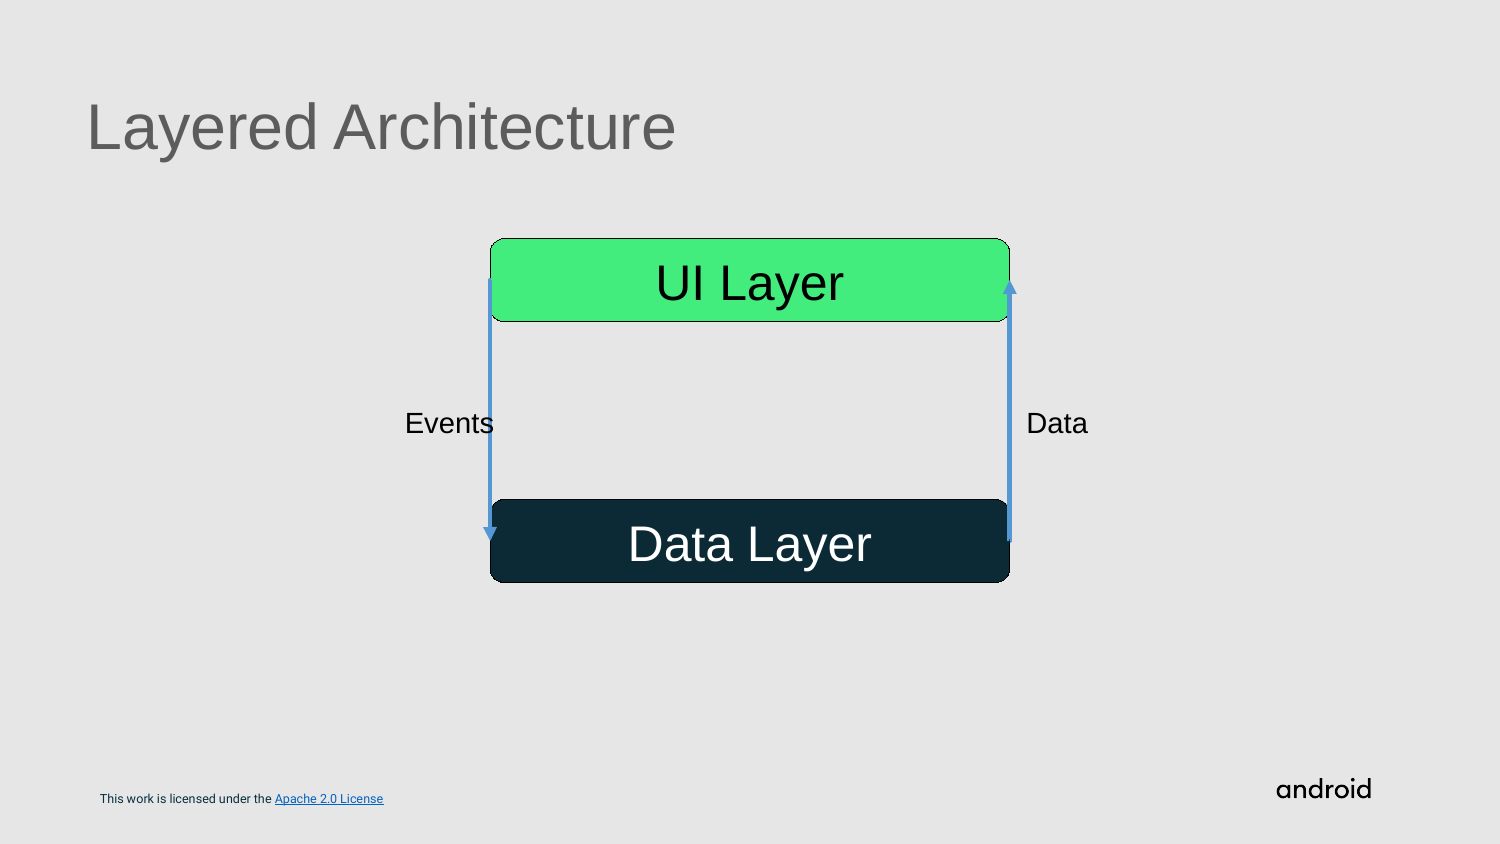

Layered Architecture
UI Layer
Data
Events
Data Layer